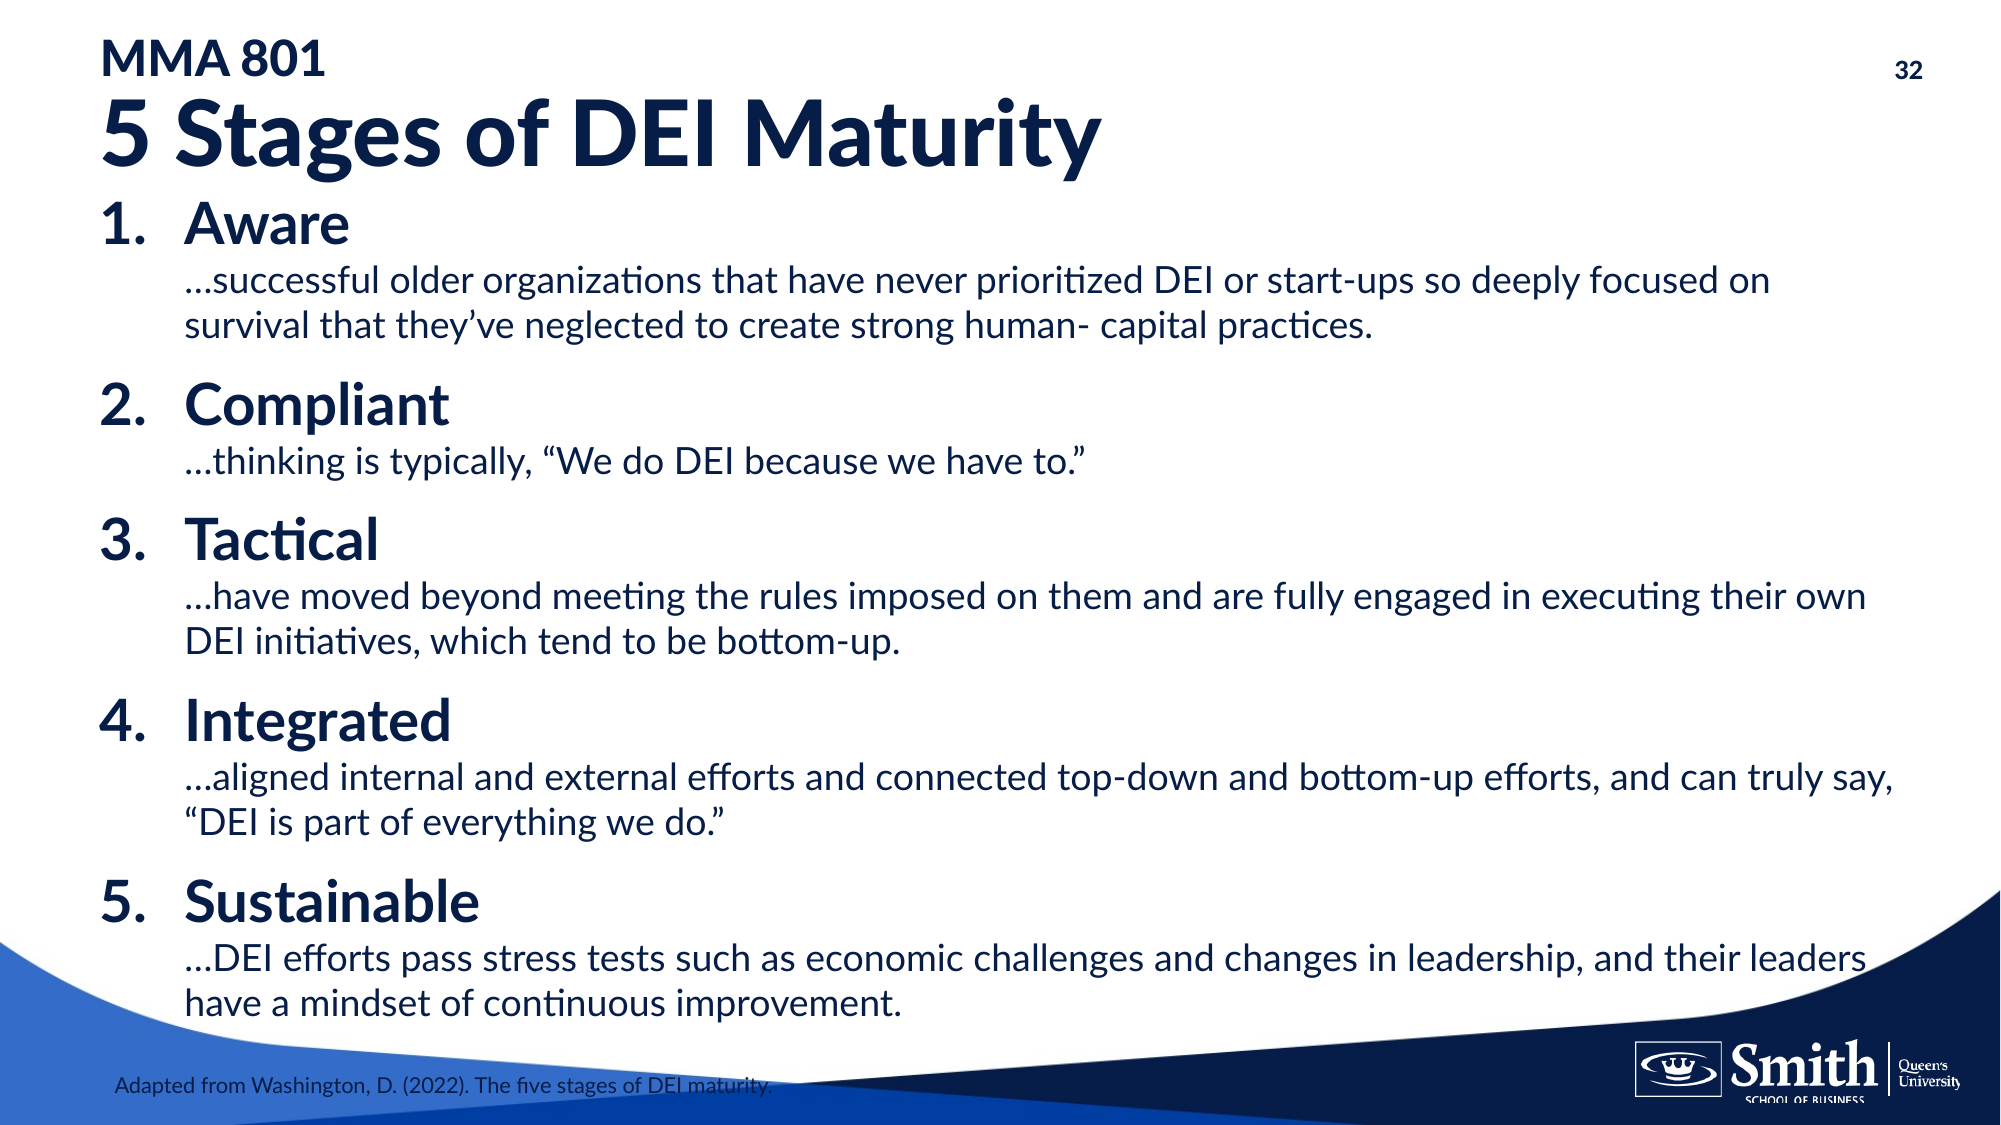

# MMA 801 5 Stages of DEI Maturity
Aware
…successful older organizations that have never prioritized DEI or start-ups so deeply focused on survival that they’ve neglected to create strong human- capital practices.
Compliant
…thinking is typically, “We do DEI because we have to.”
Tactical
…have moved beyond meeting the rules imposed on them and are fully engaged in executing their own DEI initiatives, which tend to be bottom-up.
Integrated
…aligned internal and external efforts and connected top-down and bottom-up efforts, and can truly say, “DEI is part of everything we do.”
Sustainable
…DEI efforts pass stress tests such as economic challenges and changes in leadership, and their leaders have a mindset of continuous improvement.
Adapted from Washington, D. (2022). The five stages of DEI maturity.